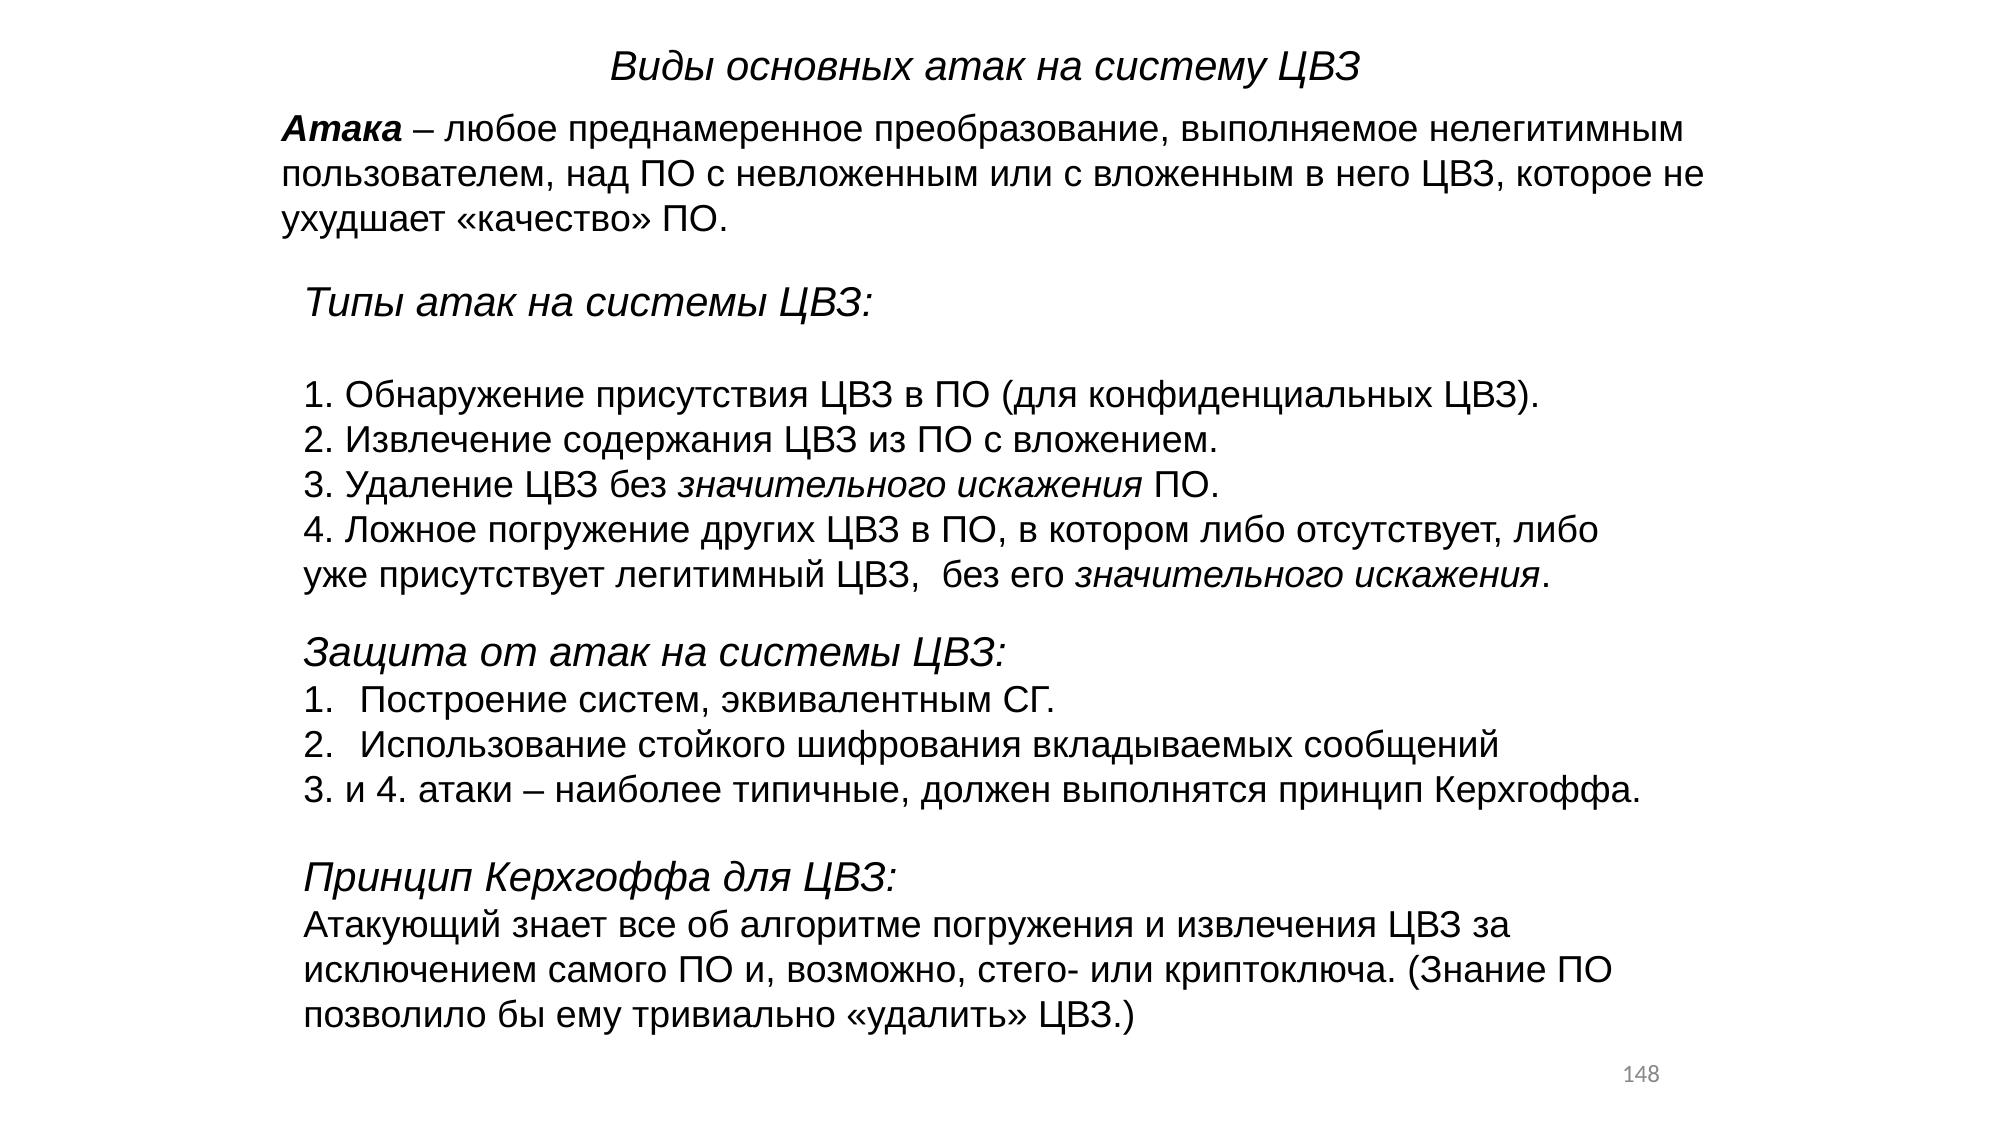

Виды основных атак на систему ЦВЗ
Атака – любое преднамеренное преобразование, выполняемое нелегитимным пользователем, над ПО с невложенным или с вложенным в него ЦВЗ, которое не ухудшает «качество» ПО.
Типы атак на системы ЦВЗ:
1. Обнаружение присутствия ЦВЗ в ПО (для конфиденциальных ЦВЗ).
2. Извлечение содержания ЦВЗ из ПО с вложением.
3. Удаление ЦВЗ без значительного искажения ПО.
4. Ложное погружение других ЦВЗ в ПО, в котором либо отсутствует, либо уже присутствует легитимный ЦВЗ,  без его значительного искажения.
Защита от атак на системы ЦВЗ:
Построение систем, эквивалентным СГ.
Использование стойкого шифрования вкладываемых сообщений
3. и 4. атаки – наиболее типичные, должен выполнятся принцип Керхгоффа.
Принцип Керхгоффа для ЦВЗ:
Атакующий знает все об алгоритме погружения и извлечения ЦВЗ за исключением самого ПО и, возможно, стего- или криптоключа. (Знание ПО позволило бы ему тривиально «удалить» ЦВЗ.)
148